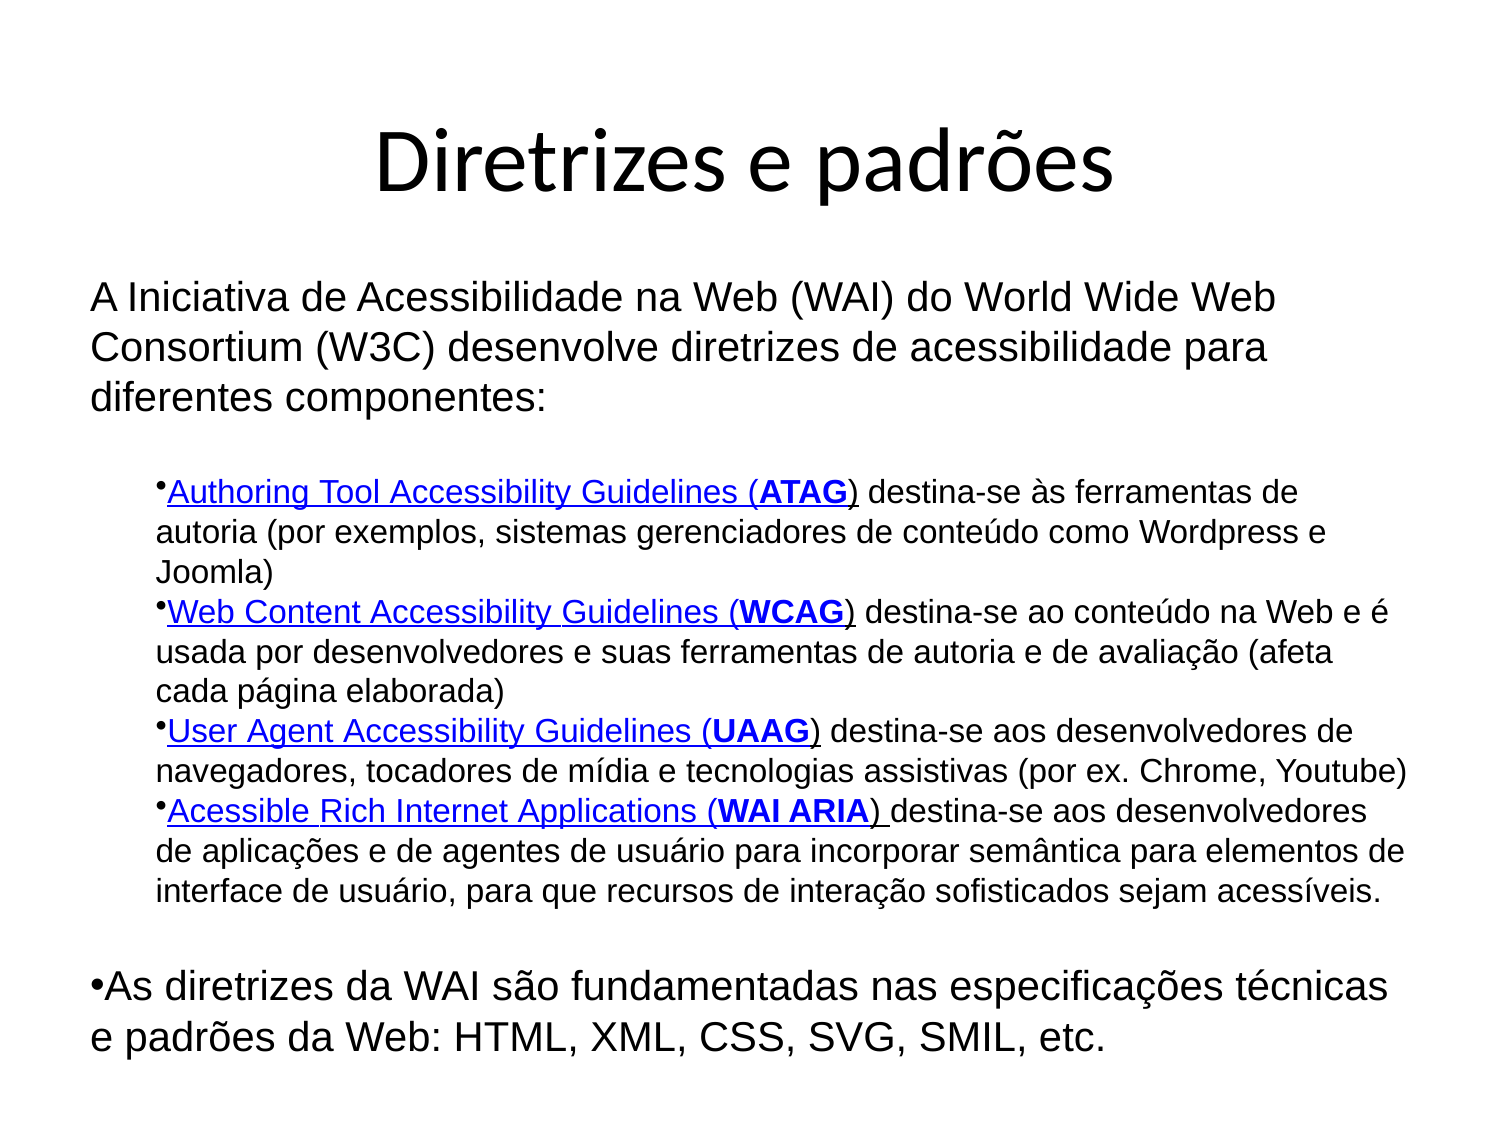

# Diretrizes e padrões
A Iniciativa de Acessibilidade na Web (WAI) do World Wide Web Consortium (W3C) desenvolve diretrizes de acessibilidade para diferentes componentes:

Authoring Tool Accessibility Guidelines (ATAG) destina-se às ferramentas de autoria (por exemplos, sistemas gerenciadores de conteúdo como Wordpress e Joomla)
Web Content Accessibility Guidelines (WCAG) destina-se ao conteúdo na Web e é  usada por desenvolvedores e suas ferramentas de autoria e de avaliação (afeta cada página elaborada)
User Agent Accessibility Guidelines (UAAG) destina-se aos desenvolvedores de navegadores, tocadores de mídia e tecnologias assistivas (por ex. Chrome, Youtube)
Acessible Rich Internet Applications (WAI ARIA) destina-se aos desenvolvedores de aplicações e de agentes de usuário para incorporar semântica para elementos de interface de usuário, para que recursos de interação sofisticados sejam acessíveis.

As diretrizes da WAI são fundamentadas nas especificações técnicas e padrões da Web: HTML, XML, CSS, SVG, SMIL, etc.